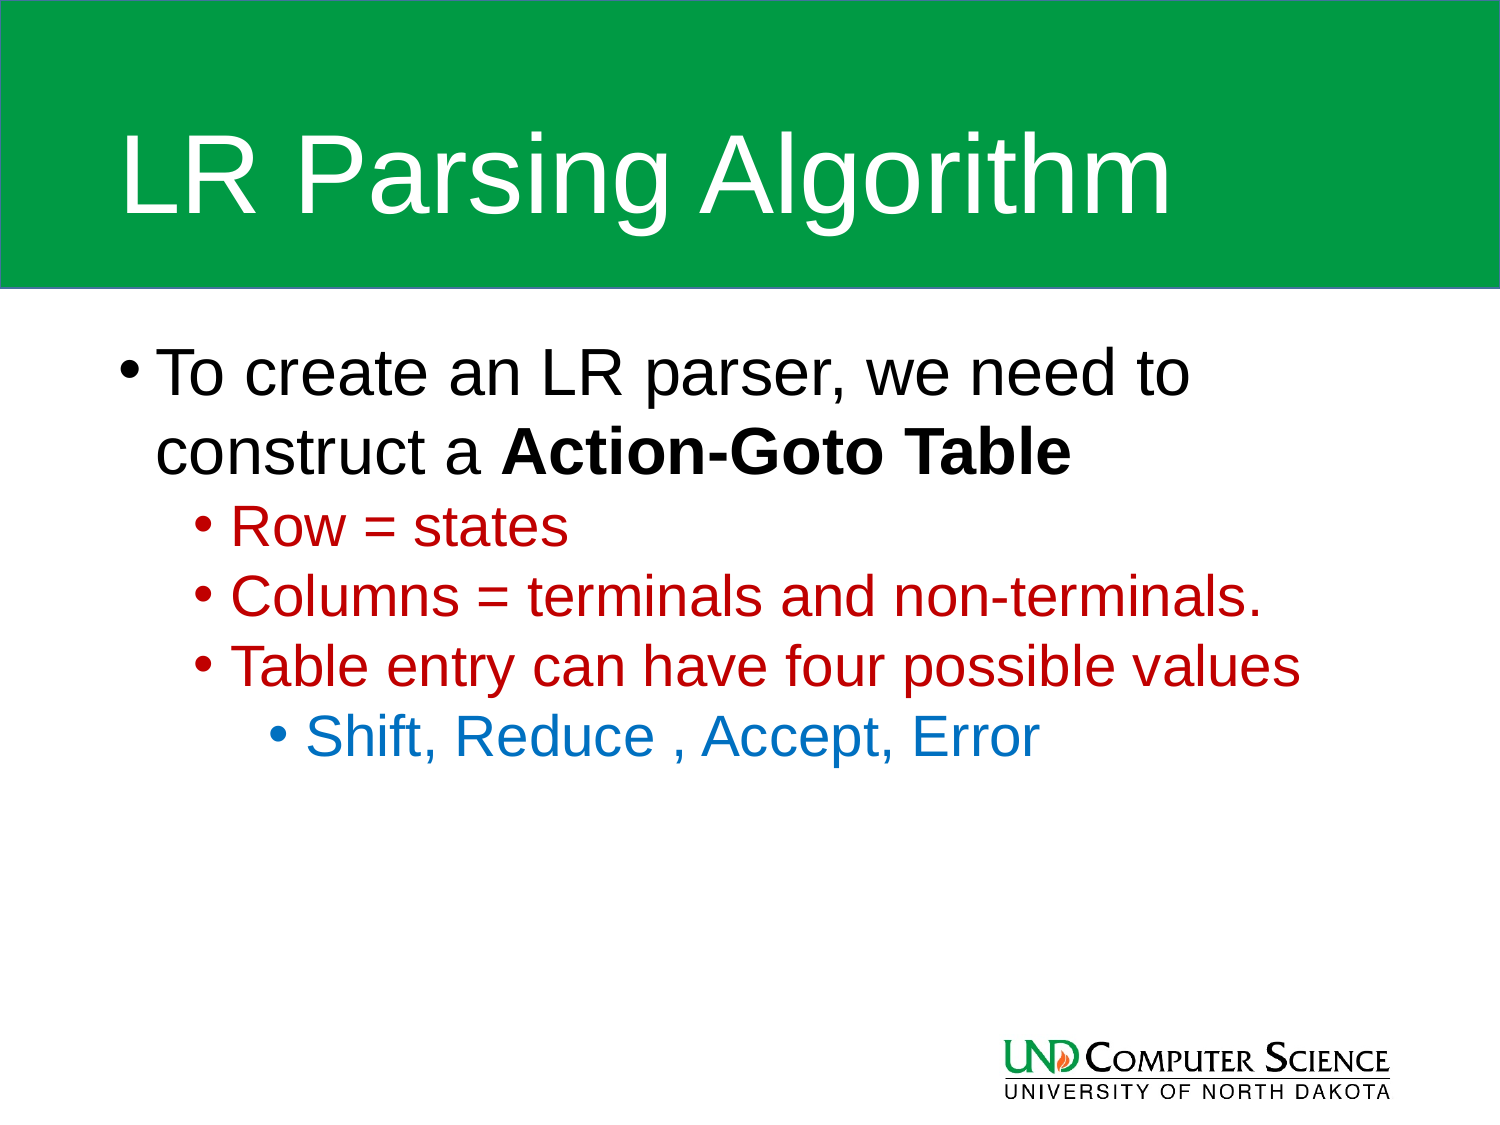

# LR Parsing Algorithm
To create an LR parser, we need to construct a Action-Goto Table
Row = states
Columns = terminals and non-terminals.
Table entry can have four possible values
Shift, Reduce , Accept, Error